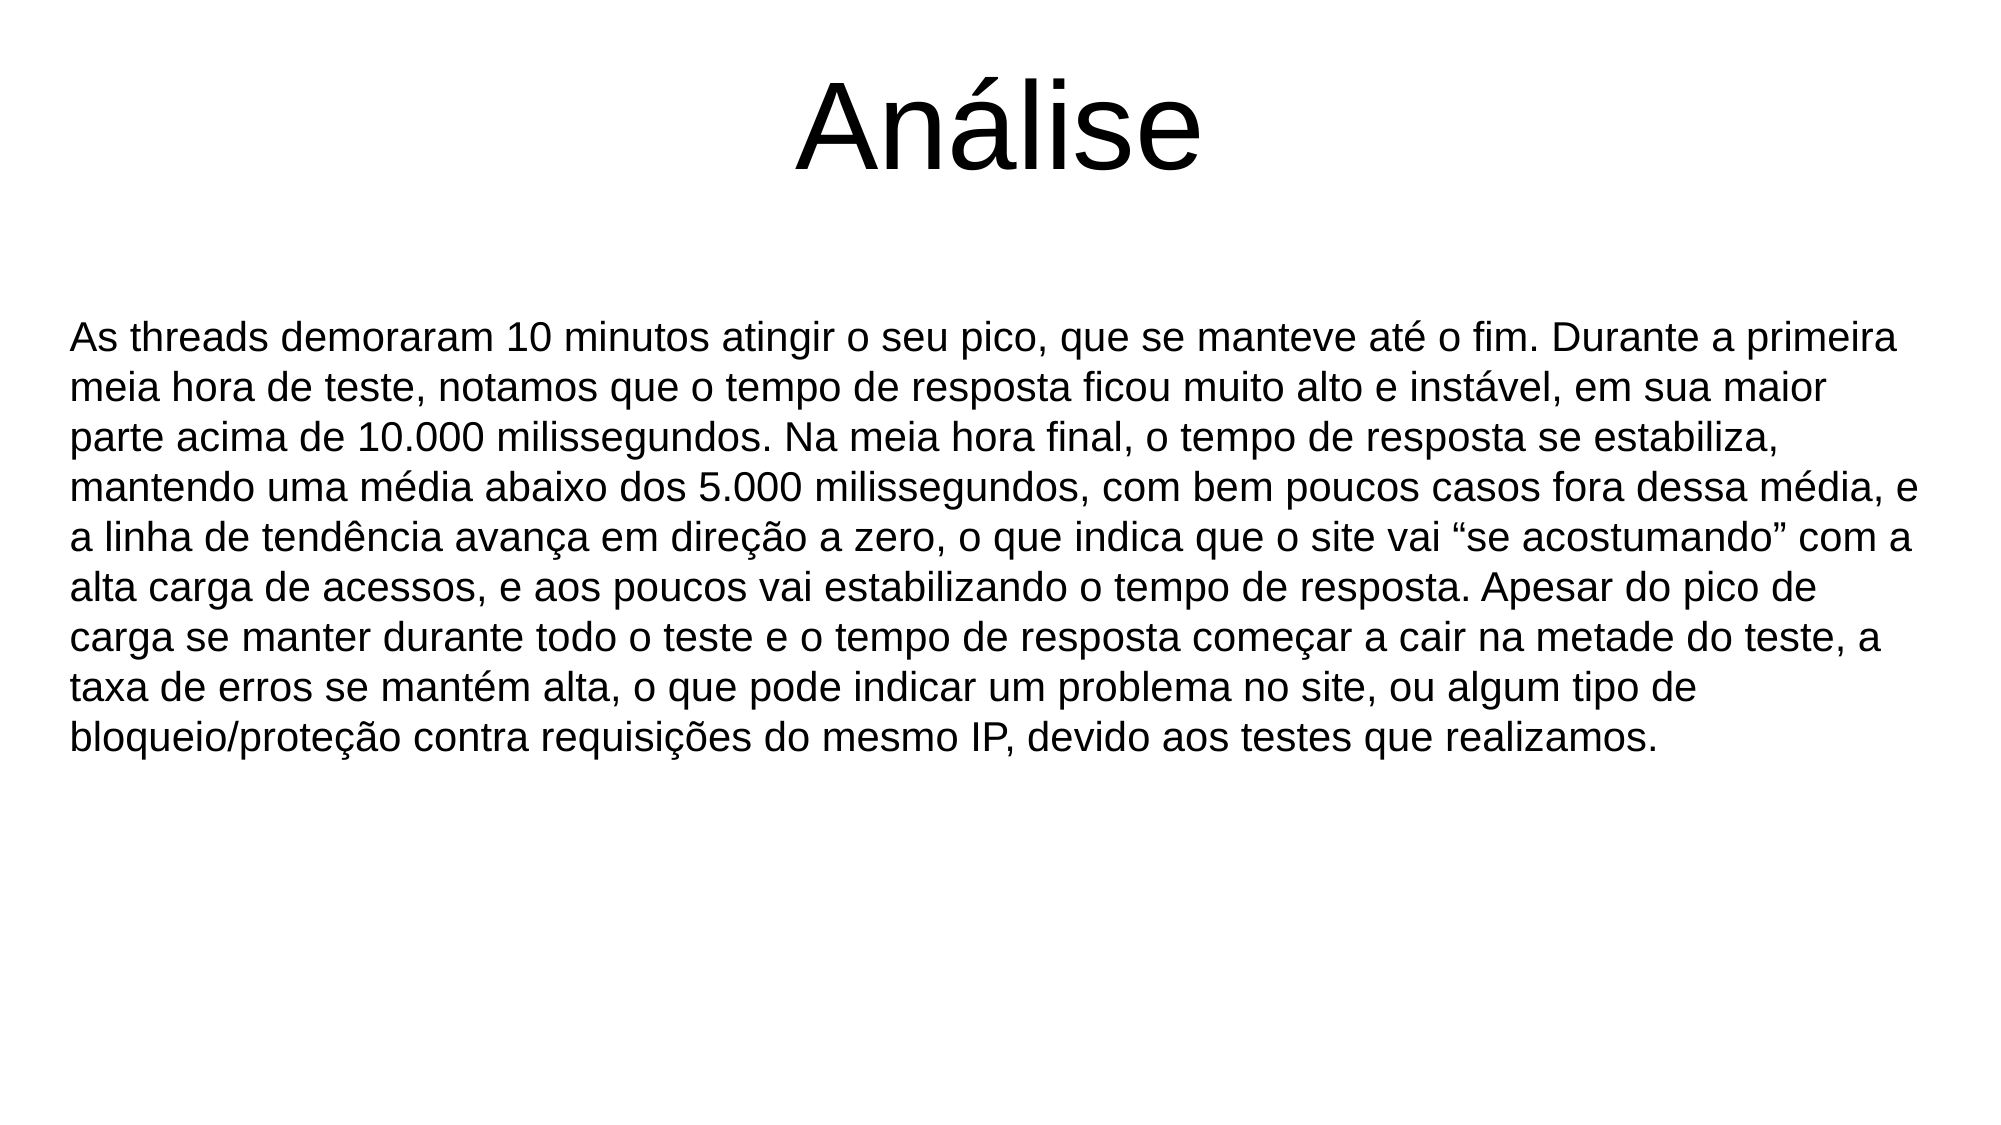

Análise

As threads demoraram 10 minutos atingir o seu pico, que se manteve até o fim. Durante a primeira meia hora de teste, notamos que o tempo de resposta ficou muito alto e instável, em sua maior parte acima de 10.000 milissegundos. Na meia hora final, o tempo de resposta se estabiliza, mantendo uma média abaixo dos 5.000 milissegundos, com bem poucos casos fora dessa média, e a linha de tendência avança em direção a zero, o que indica que o site vai “se acostumando” com a alta carga de acessos, e aos poucos vai estabilizando o tempo de resposta. Apesar do pico de carga se manter durante todo o teste e o tempo de resposta começar a cair na metade do teste, a taxa de erros se mantém alta, o que pode indicar um problema no site, ou algum tipo de bloqueio/proteção contra requisições do mesmo IP, devido aos testes que realizamos.
Spike Test